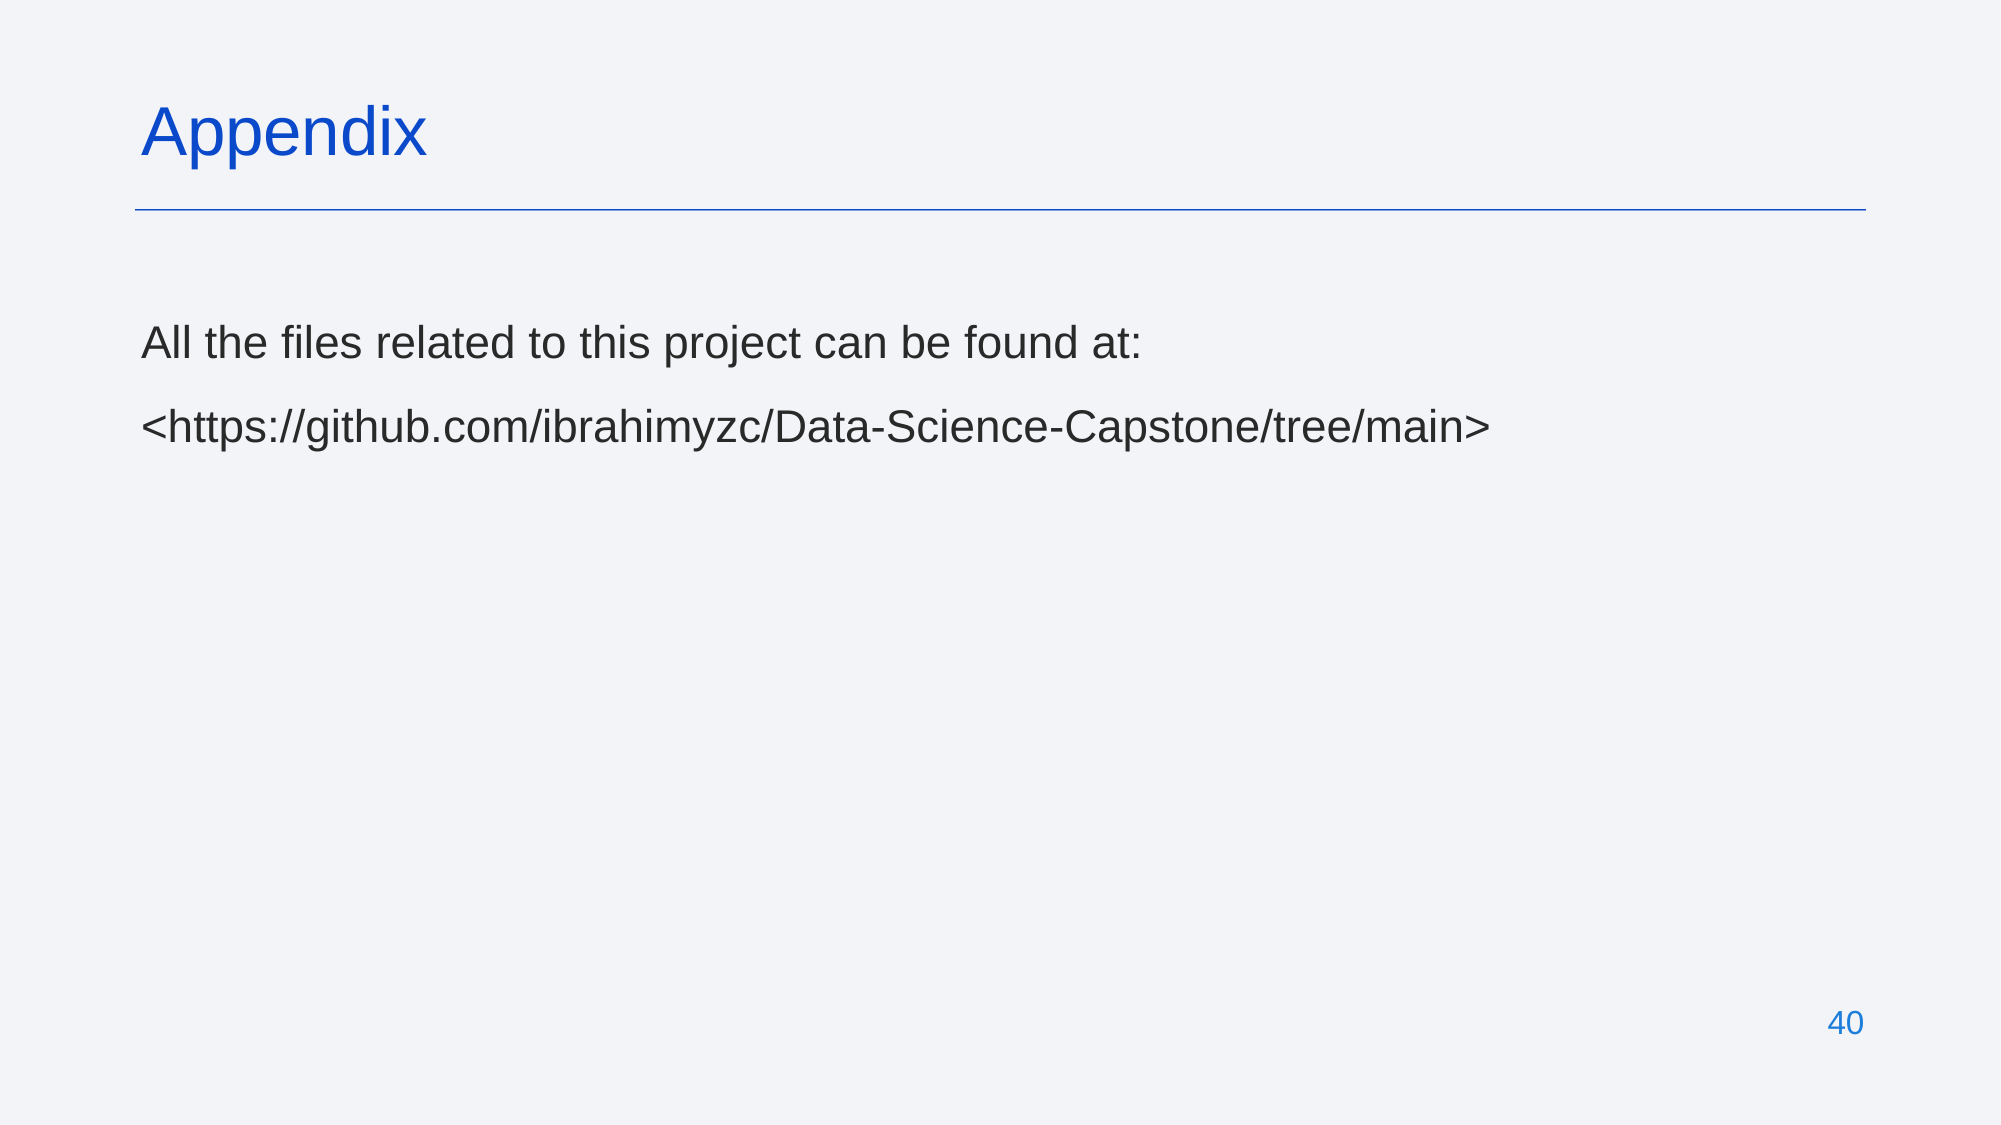

Appendix
All the files related to this project can be found at:
<https://github.com/ibrahimyzc/Data-Science-Capstone/tree/main>
40